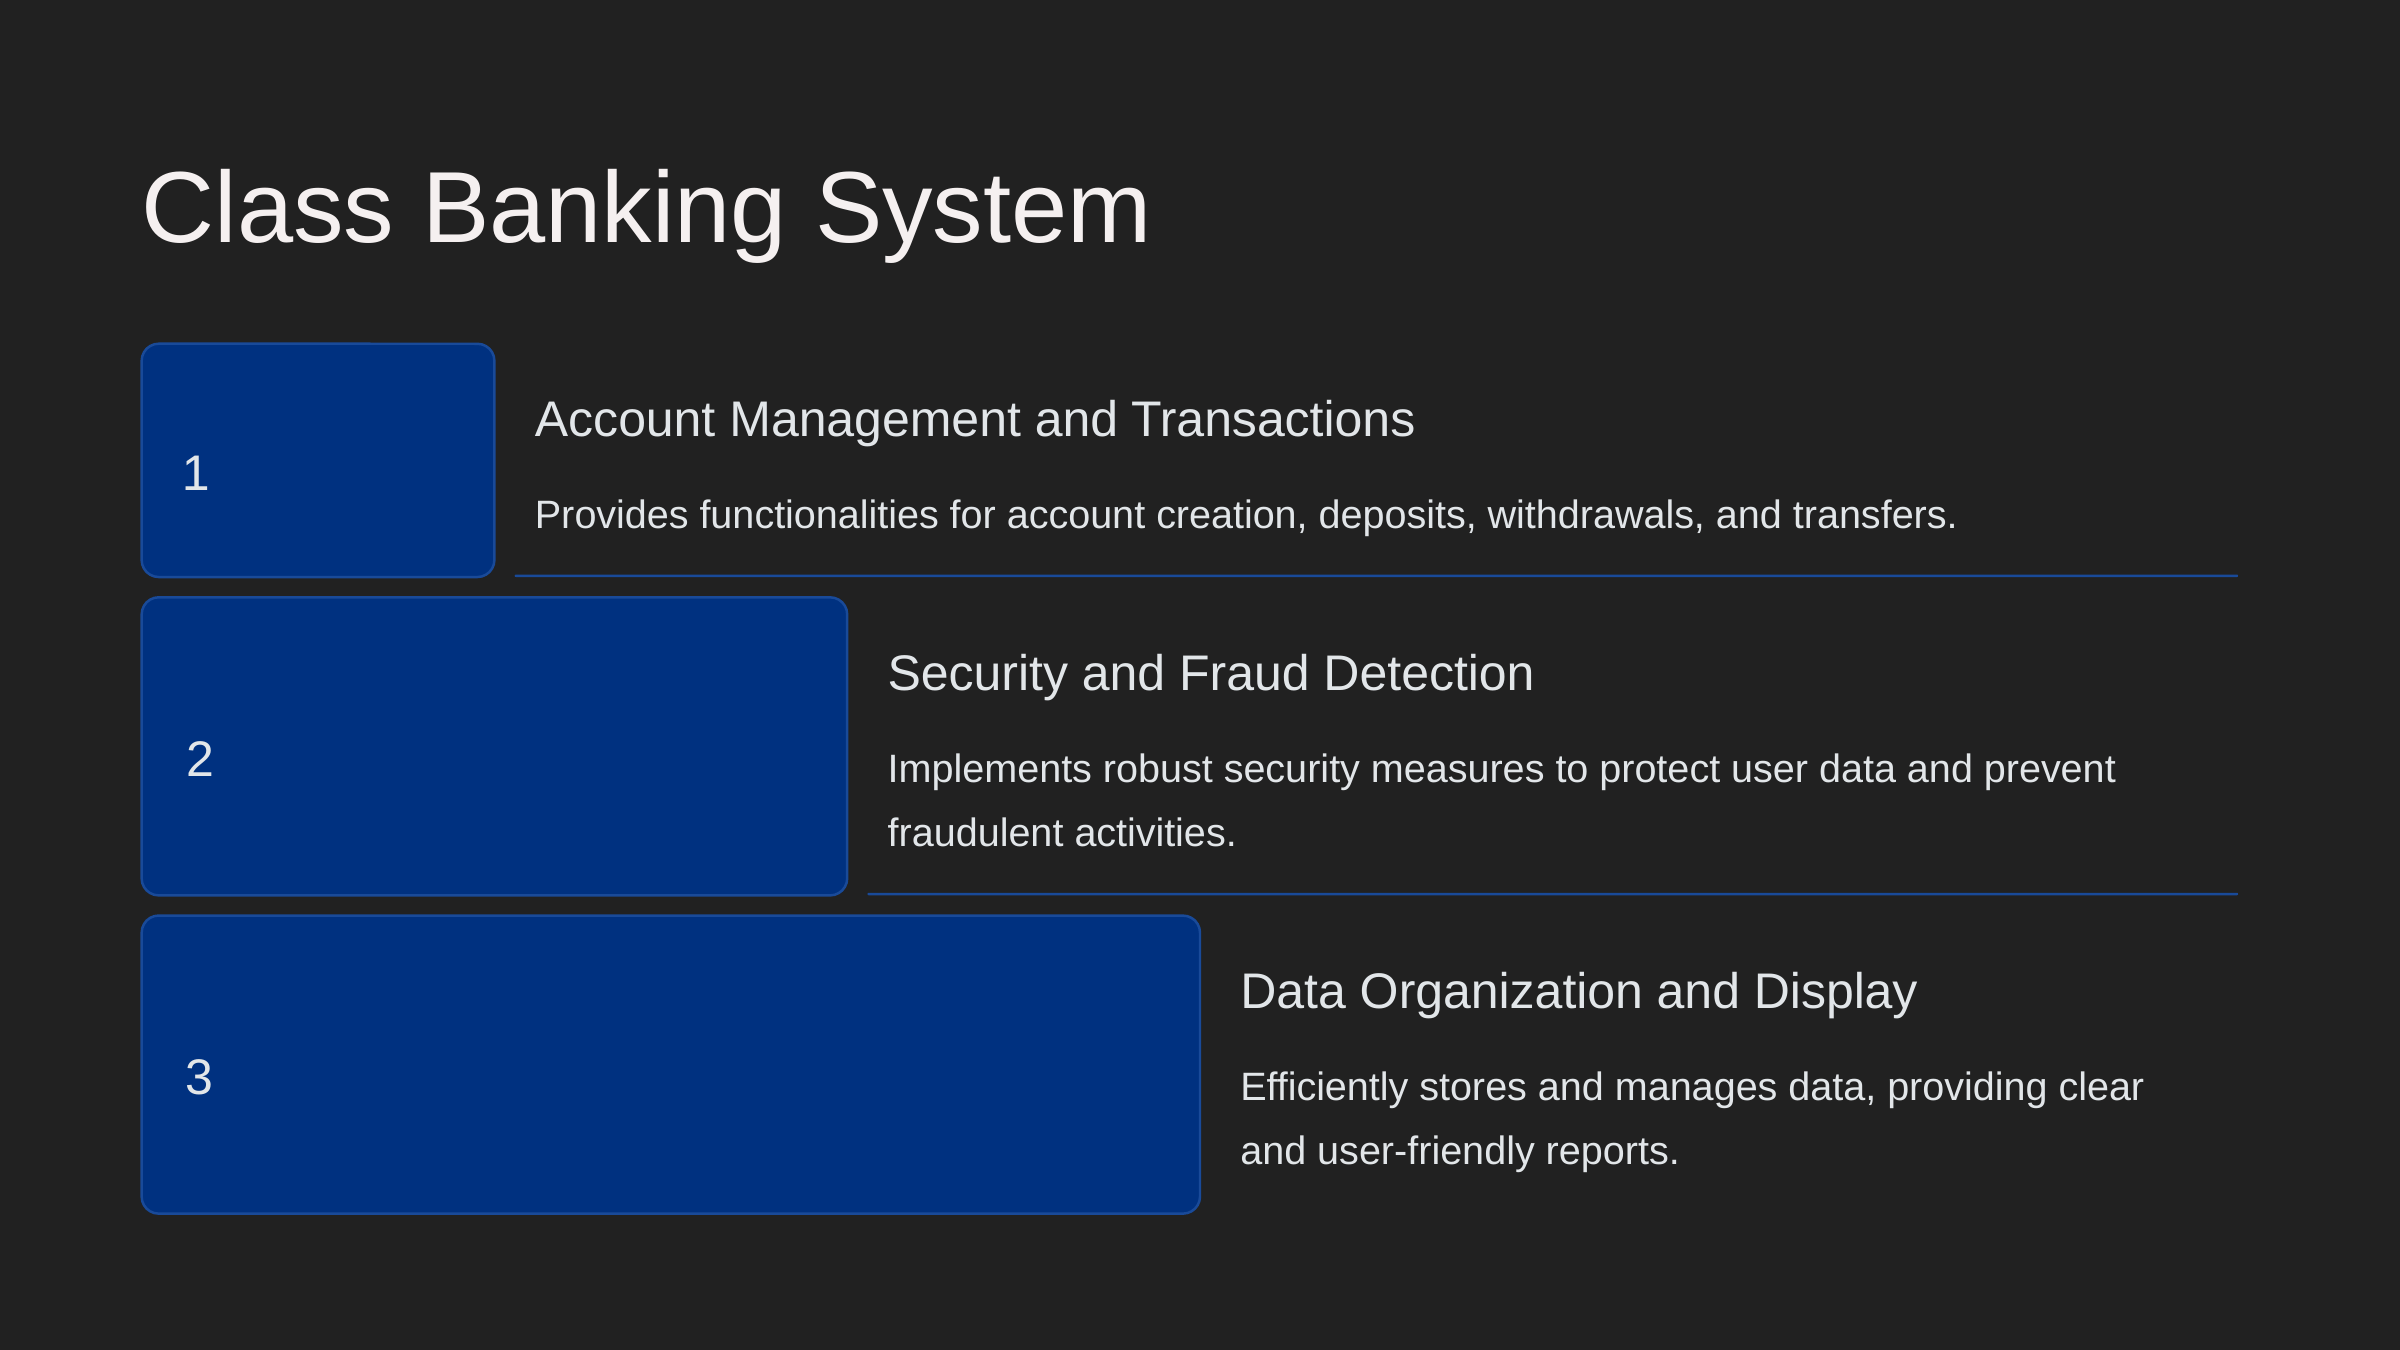

Class Banking System

Account Management and Transactions
1
Provides functionalities for account creation, deposits, withdrawals, and transfers.

Security and Fraud Detection
2
Implements robust security measures to protect user data and prevent fraudulent activities.

Data Organization and Display
3
Efficiently stores and manages data, providing clear and user-friendly reports.